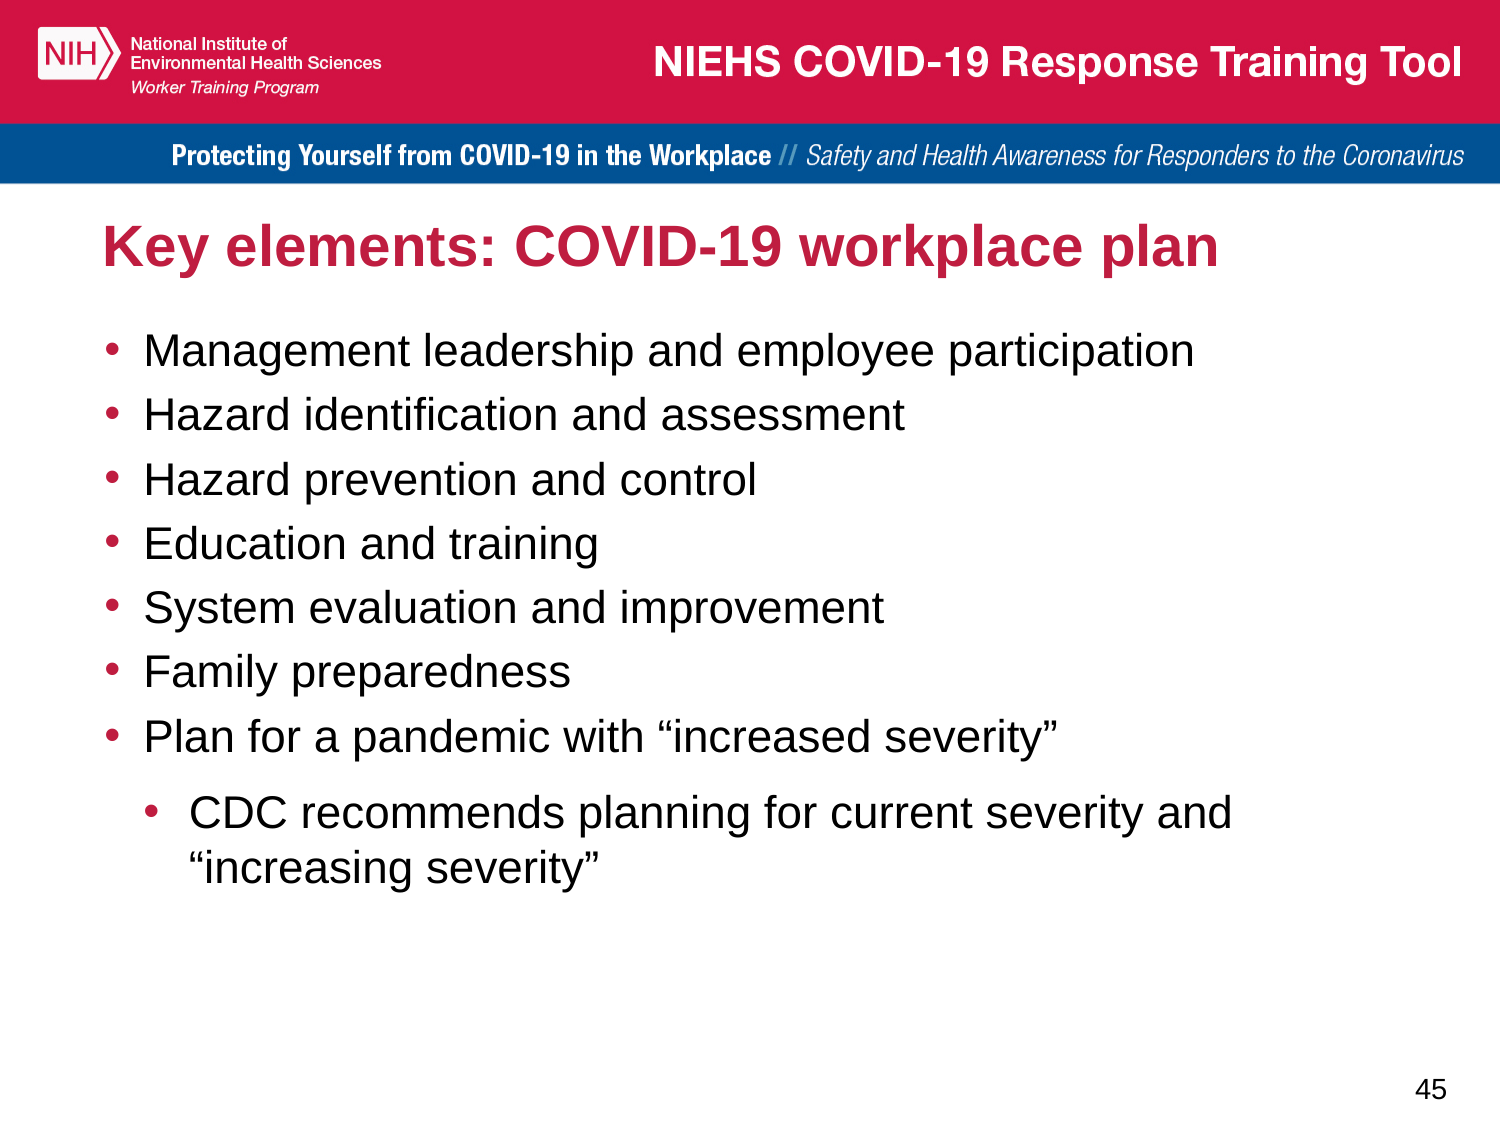

# Key elements: COVID-19 workplace plan
Management leadership and employee participation
Hazard identification and assessment
Hazard prevention and control
Education and training
System evaluation and improvement
Family preparedness
Plan for a pandemic with “increased severity”
CDC recommends planning for current severity and “increasing severity”

45